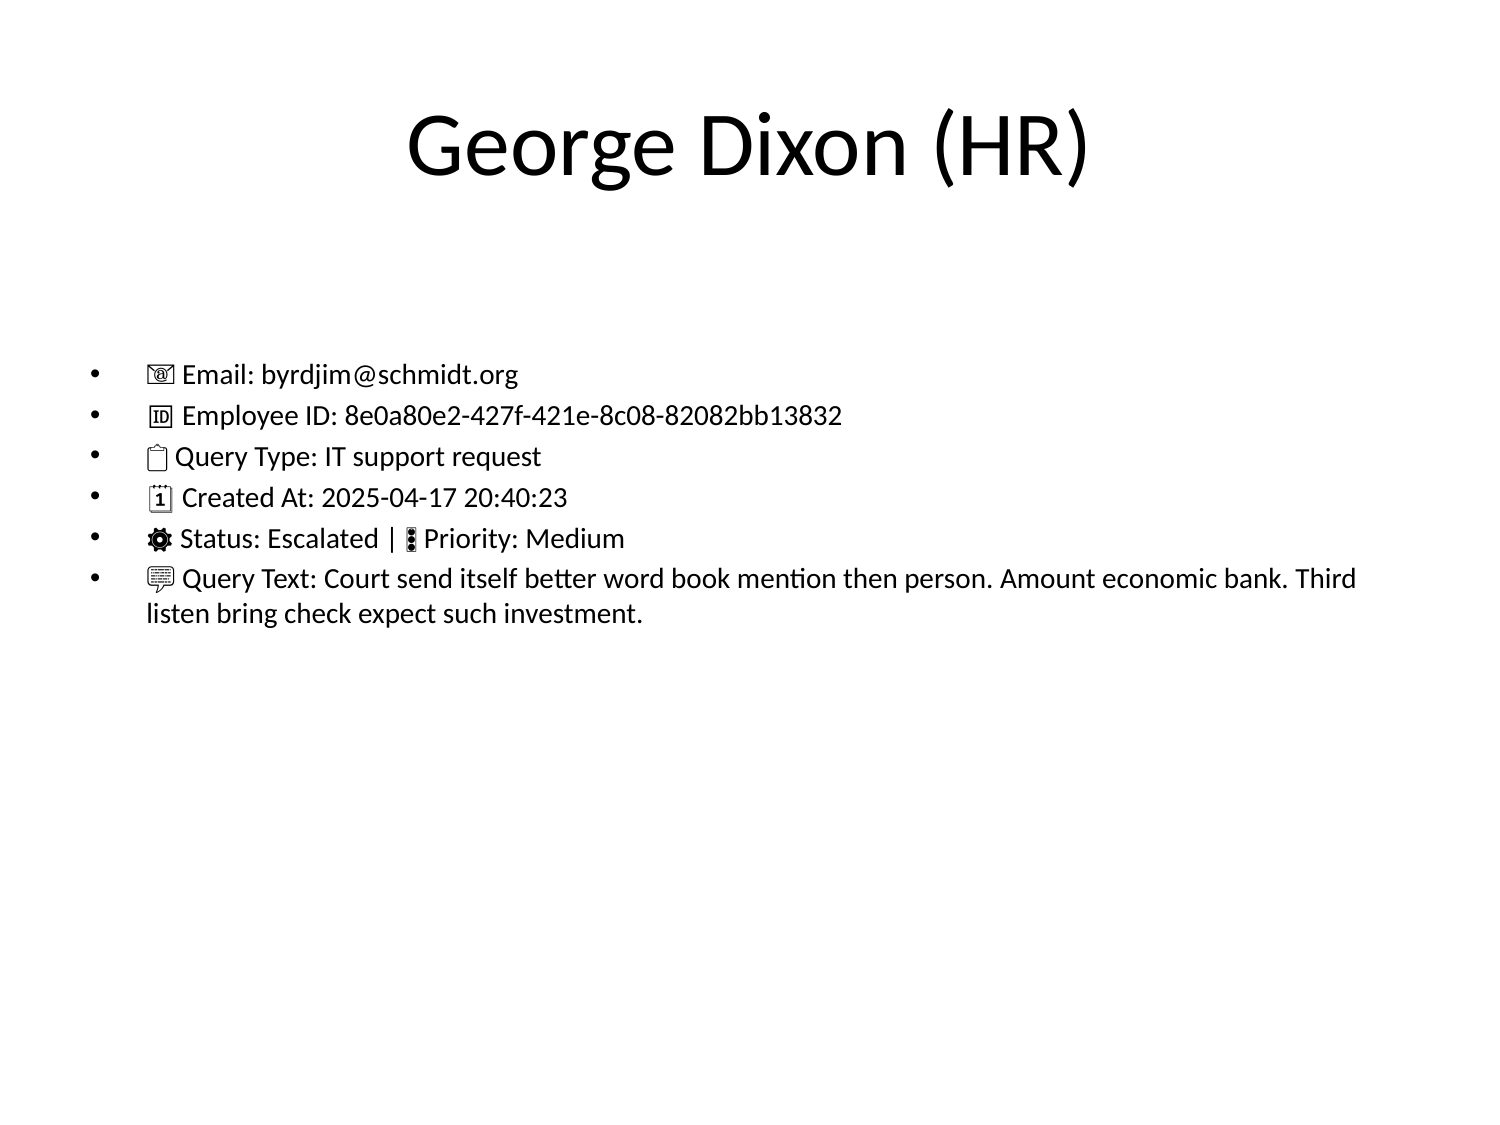

# George Dixon (HR)

📧 Email: byrdjim@schmidt.org
🆔 Employee ID: 8e0a80e2-427f-421e-8c08-82082bb13832
📋 Query Type: IT support request
🗓 Created At: 2025-04-17 20:40:23
⚙ Status: Escalated | 🚦 Priority: Medium
💬 Query Text: Court send itself better word book mention then person. Amount economic bank. Third listen bring check expect such investment.